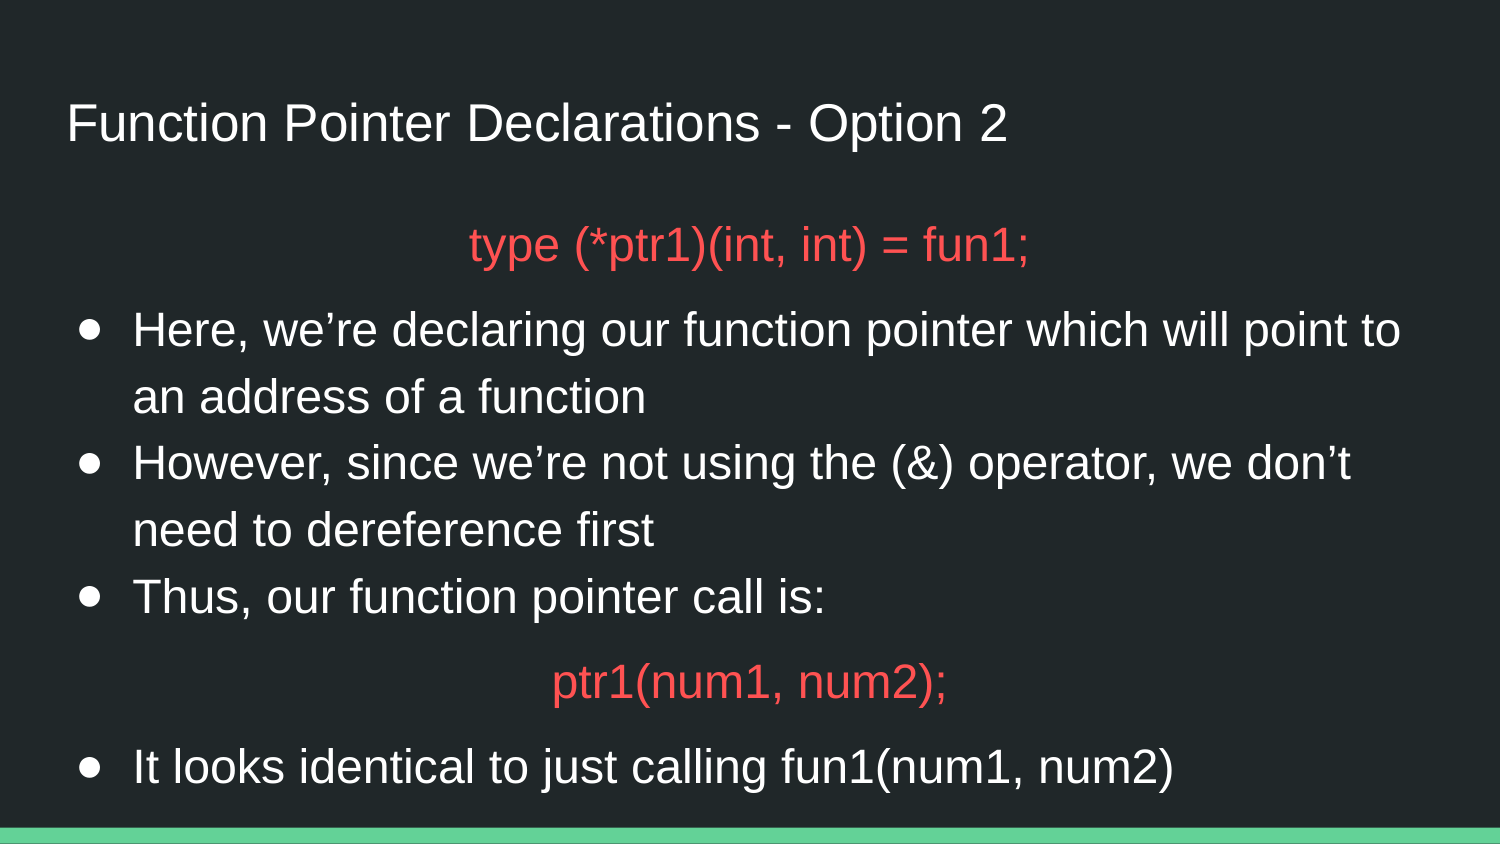

# Function Pointer Declarations - Option 2
type (*ptr1)(int, int) = fun1;
Here, we’re declaring our function pointer which will point to an address of a function
However, since we’re not using the (&) operator, we don’t need to dereference first
Thus, our function pointer call is:
ptr1(num1, num2);
It looks identical to just calling fun1(num1, num2)